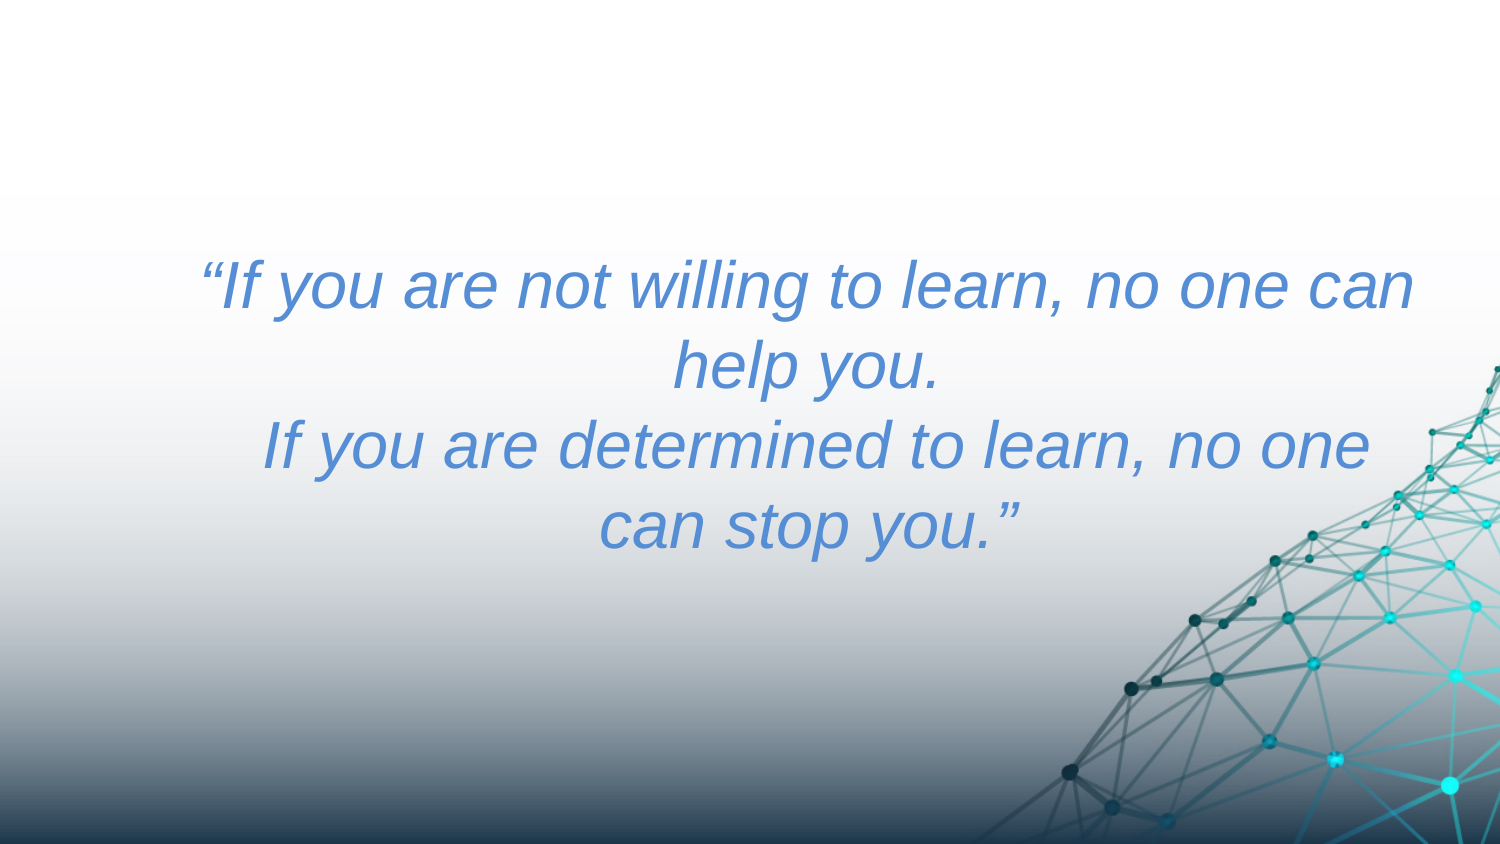

“If you are not willing to learn, no one can help you.
 If you are determined to learn, no one can stop you.”